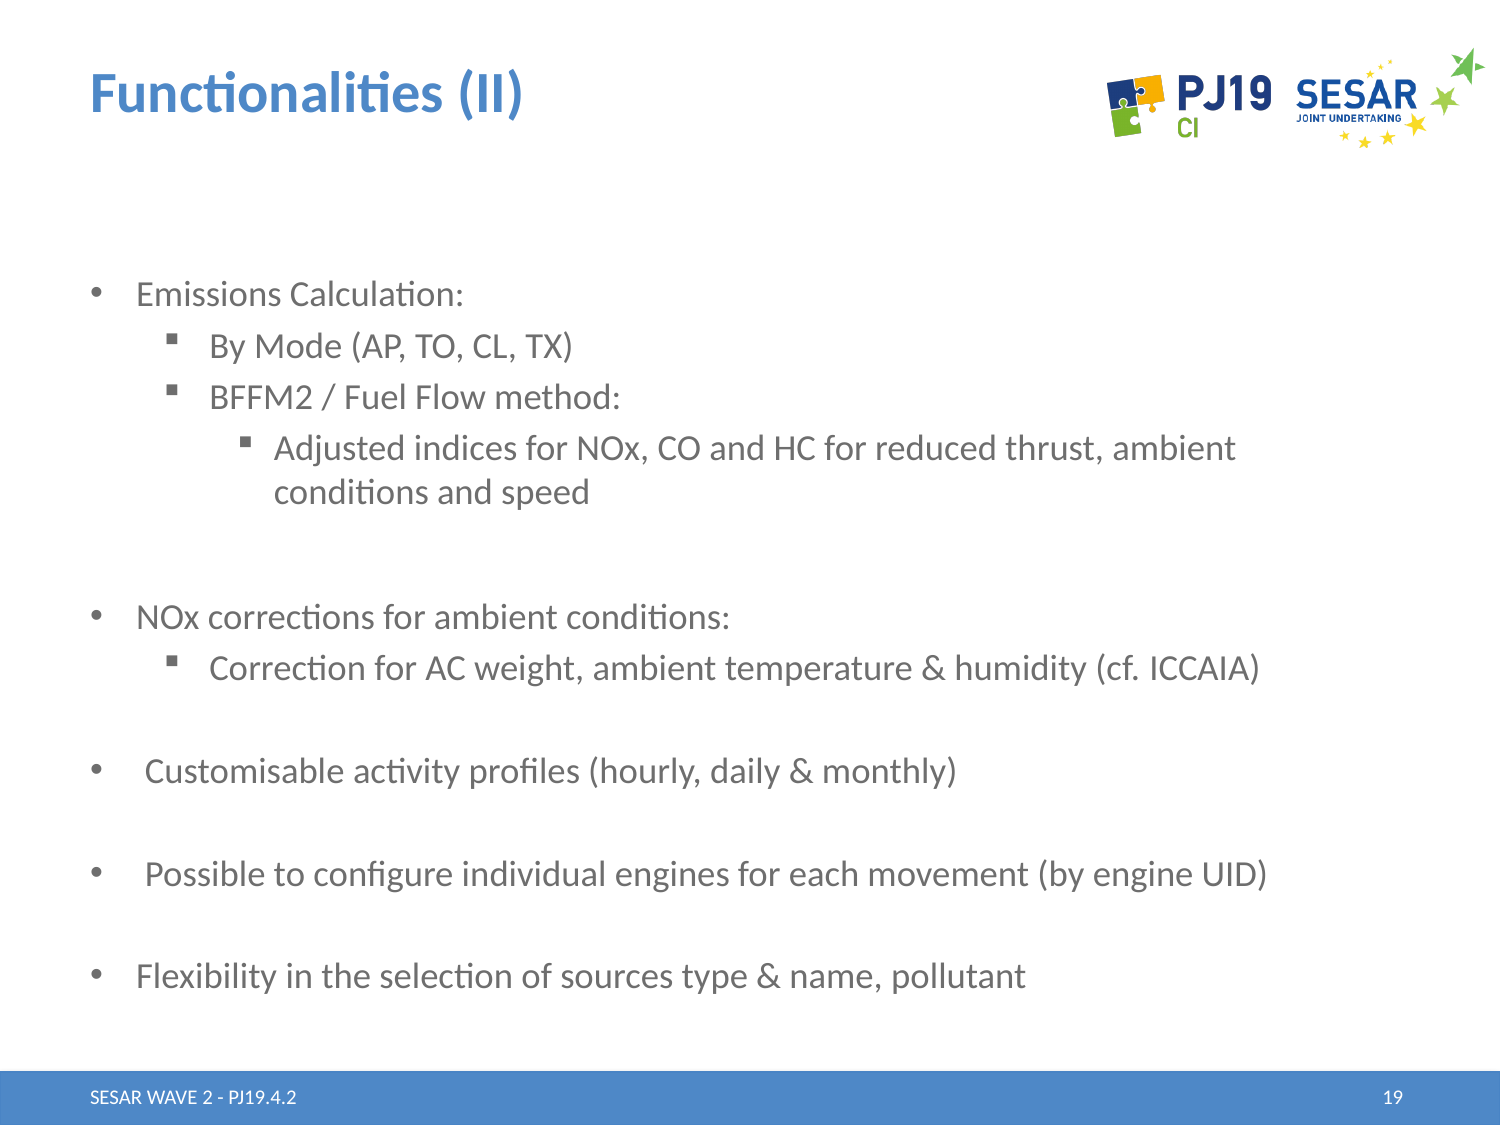

# Functionalities (II)
Emissions Calculation:
By Mode (AP, TO, CL, TX)
BFFM2 / Fuel Flow method:
Adjusted indices for NOx, CO and HC for reduced thrust, ambient conditions and speed

NOx corrections for ambient conditions:
Correction for AC weight, ambient temperature & humidity (cf. ICCAIA)

Customisable activity profiles (hourly, daily & monthly)

Possible to configure individual engines for each movement (by engine UID)

Flexibility in the selection of sources type & name, pollutant

SESAR WAVE 2 - PJ19.4.2
19